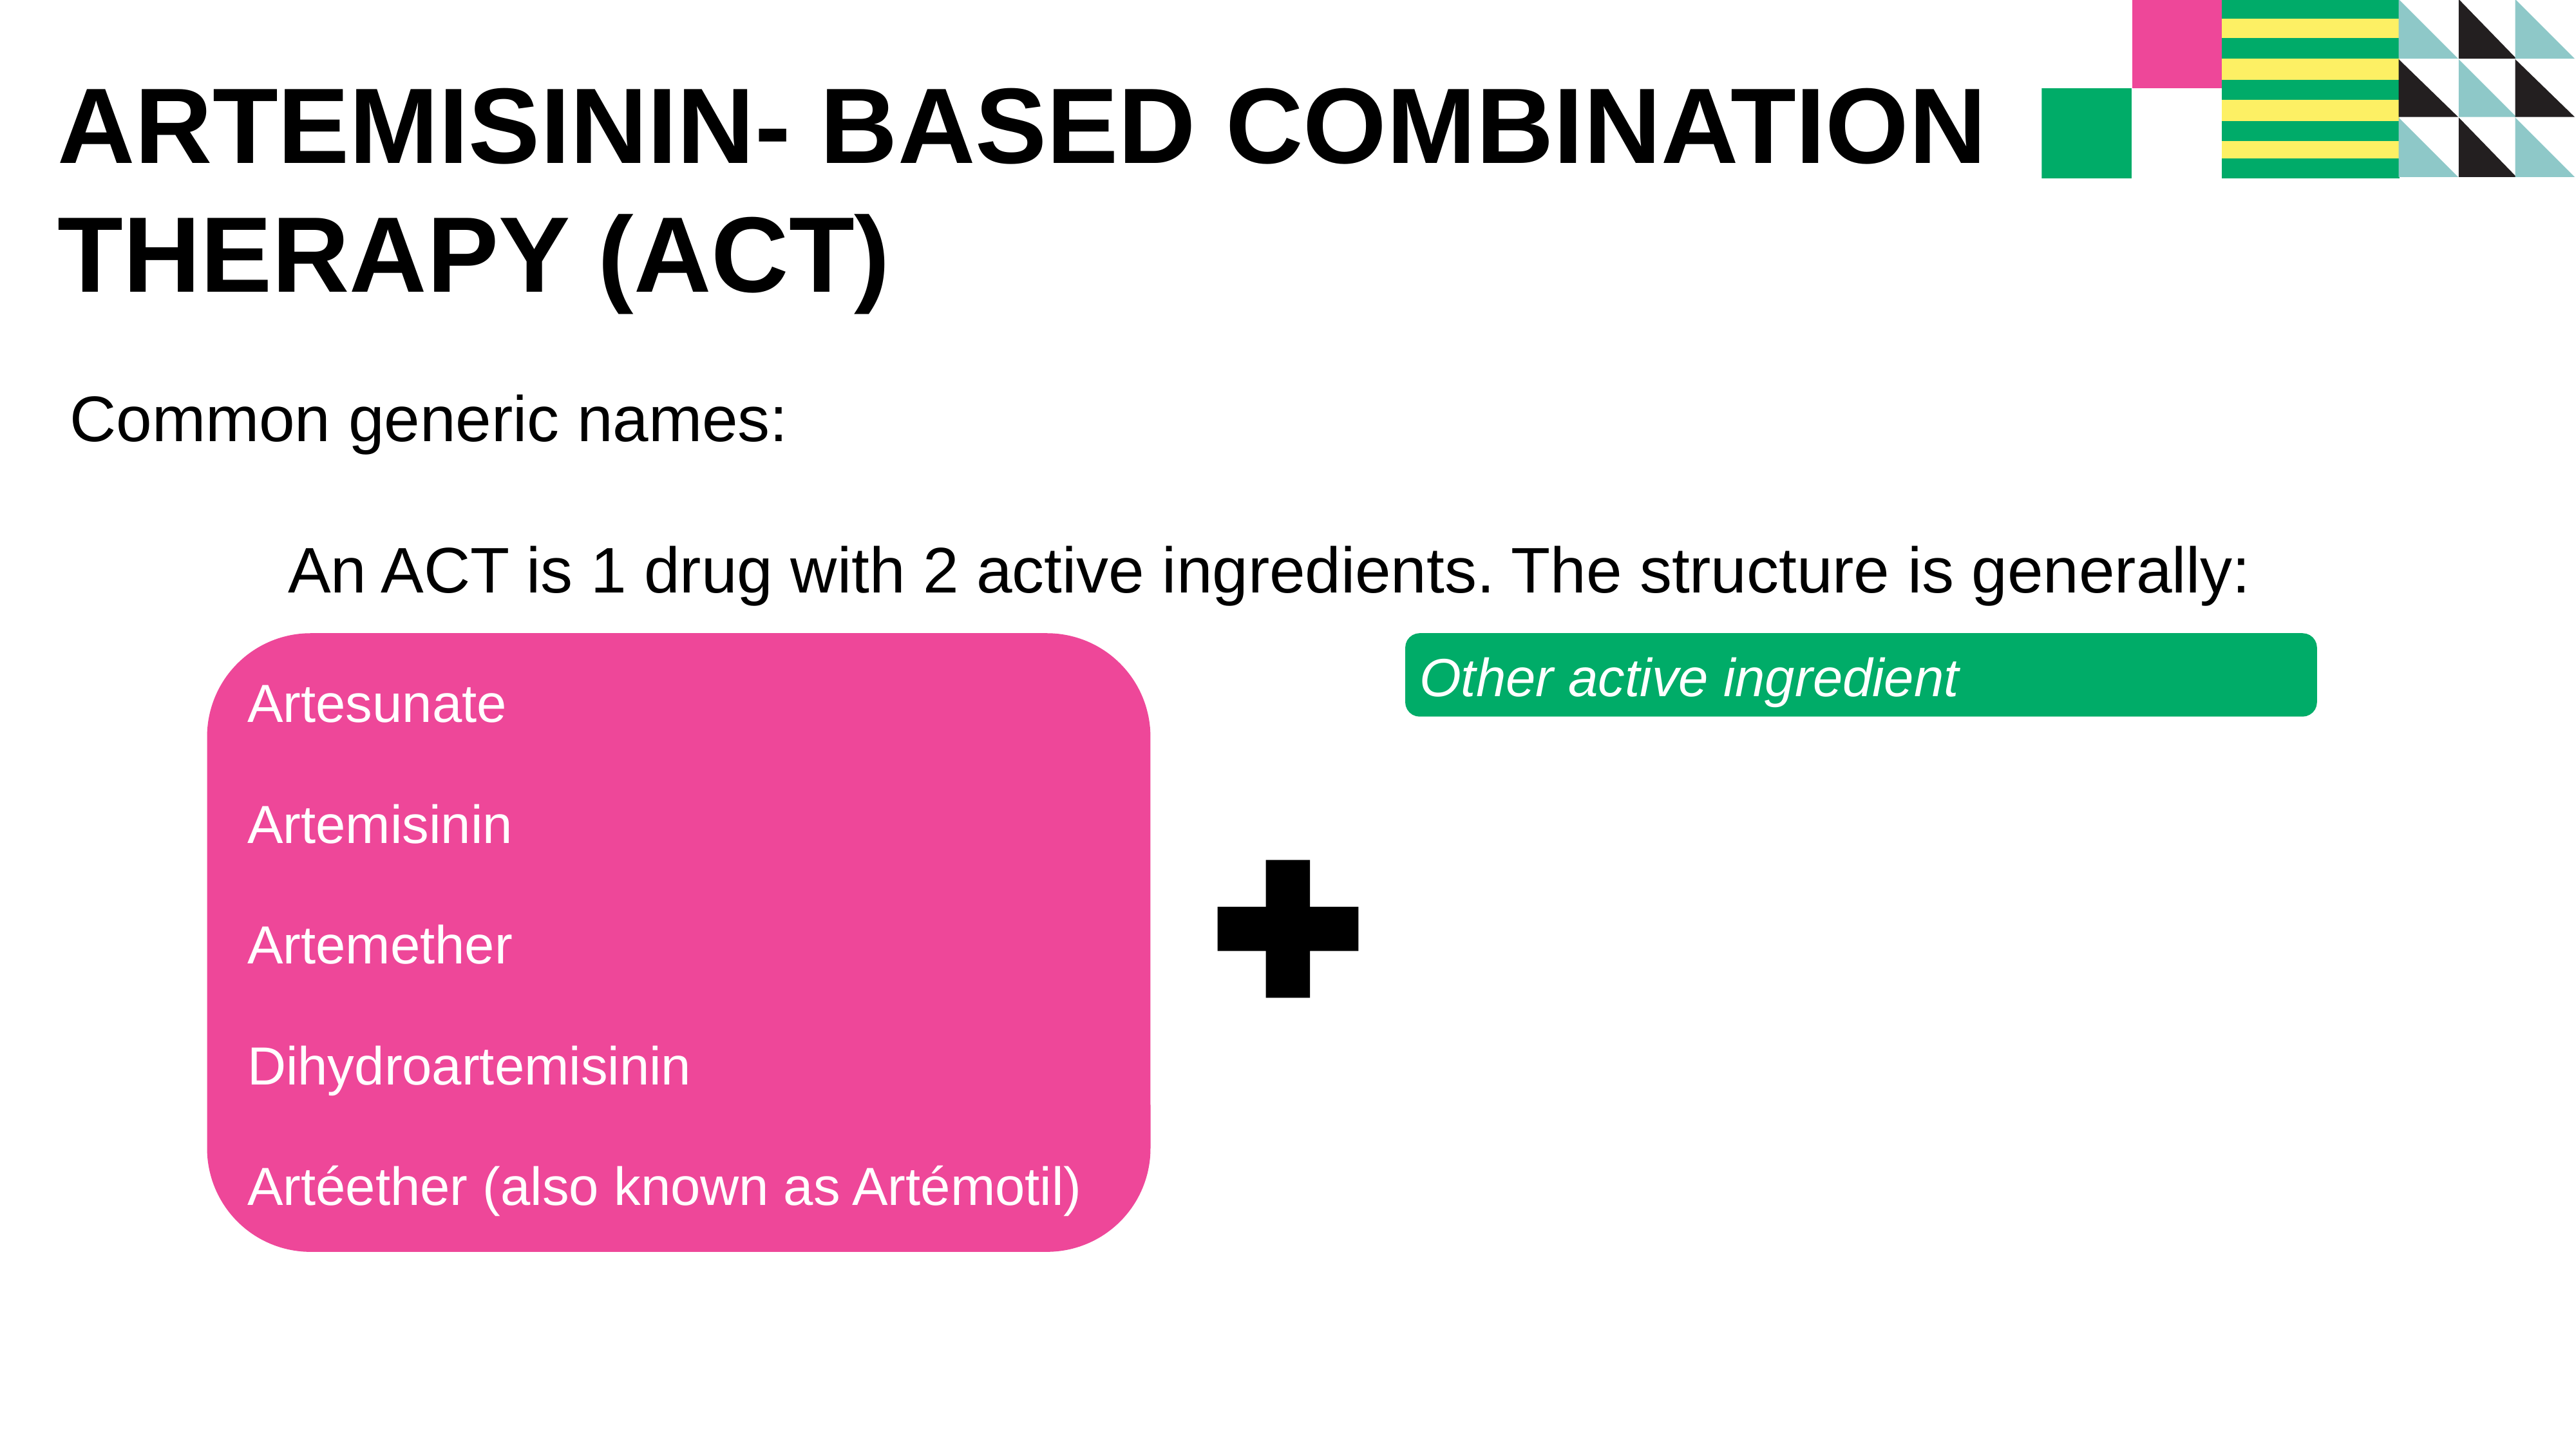

ARTEMISININ- BASED COMBINATION THERAPY (ACT)
Common generic names:
An ACT is 1 drug with 2 active ingredients. The structure is generally:
Artesunate
Artemisinin
Artemether
Dihydroartemisinin
Artéether (also known as Artémotil)
Other active ingredient